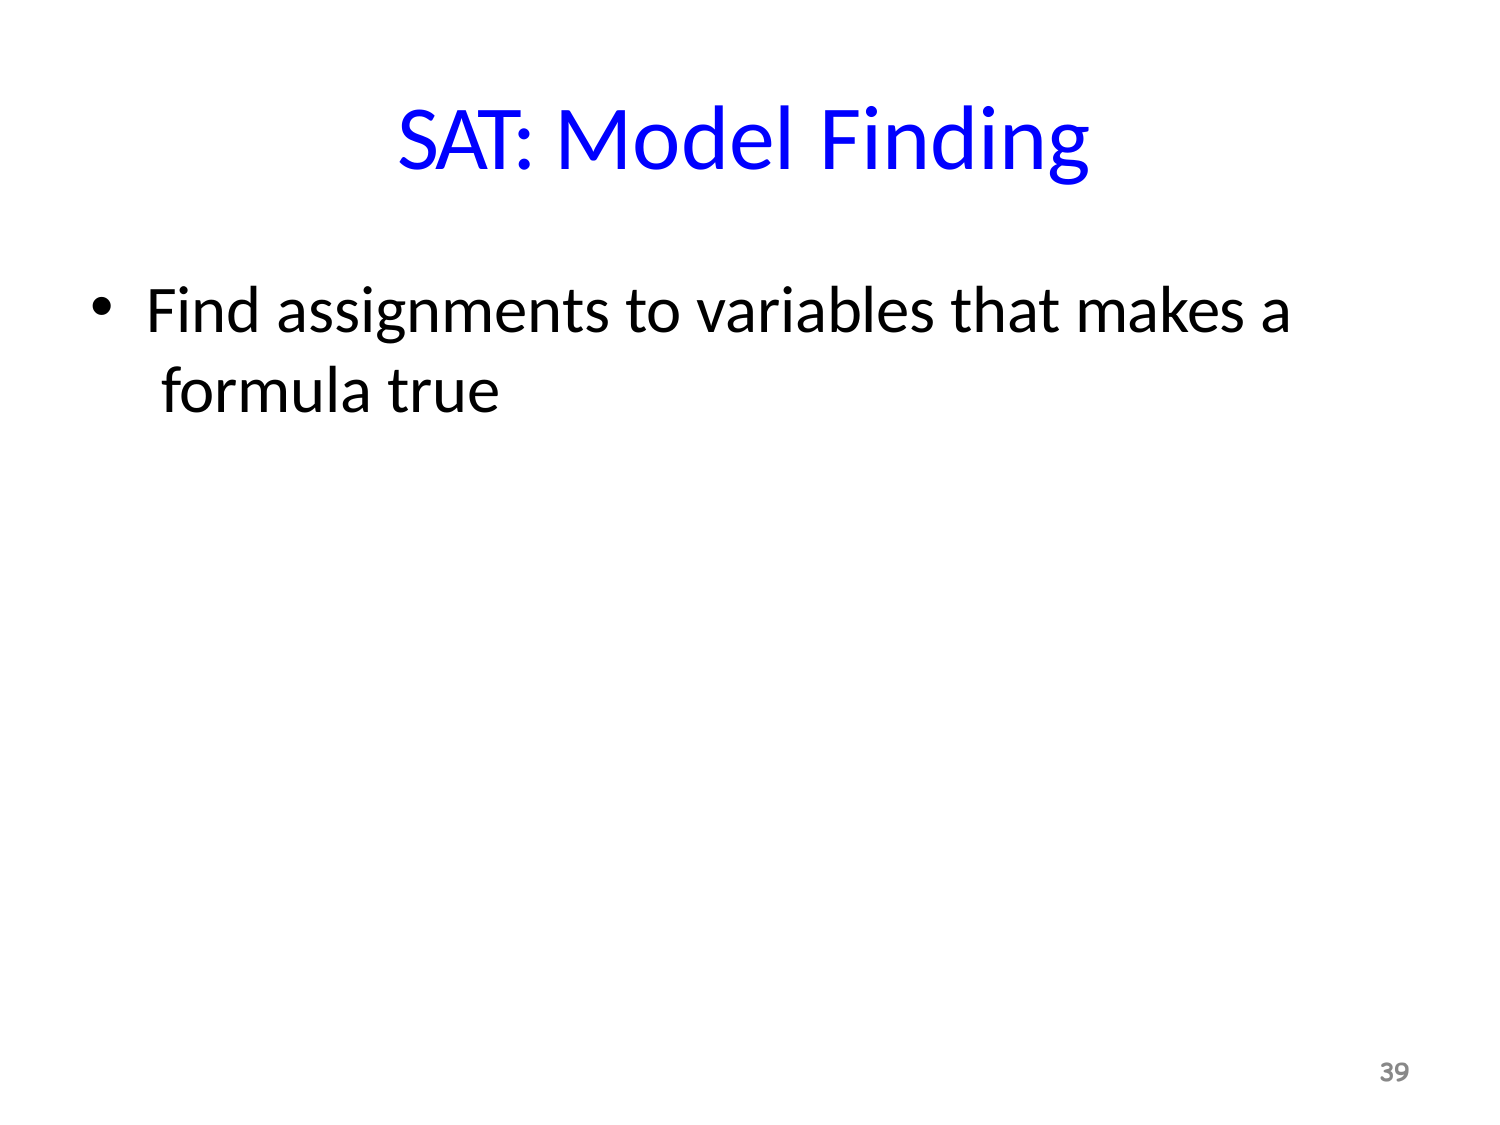

# SAT: Model Finding
Find assignments to variables that makes a  formula true
39